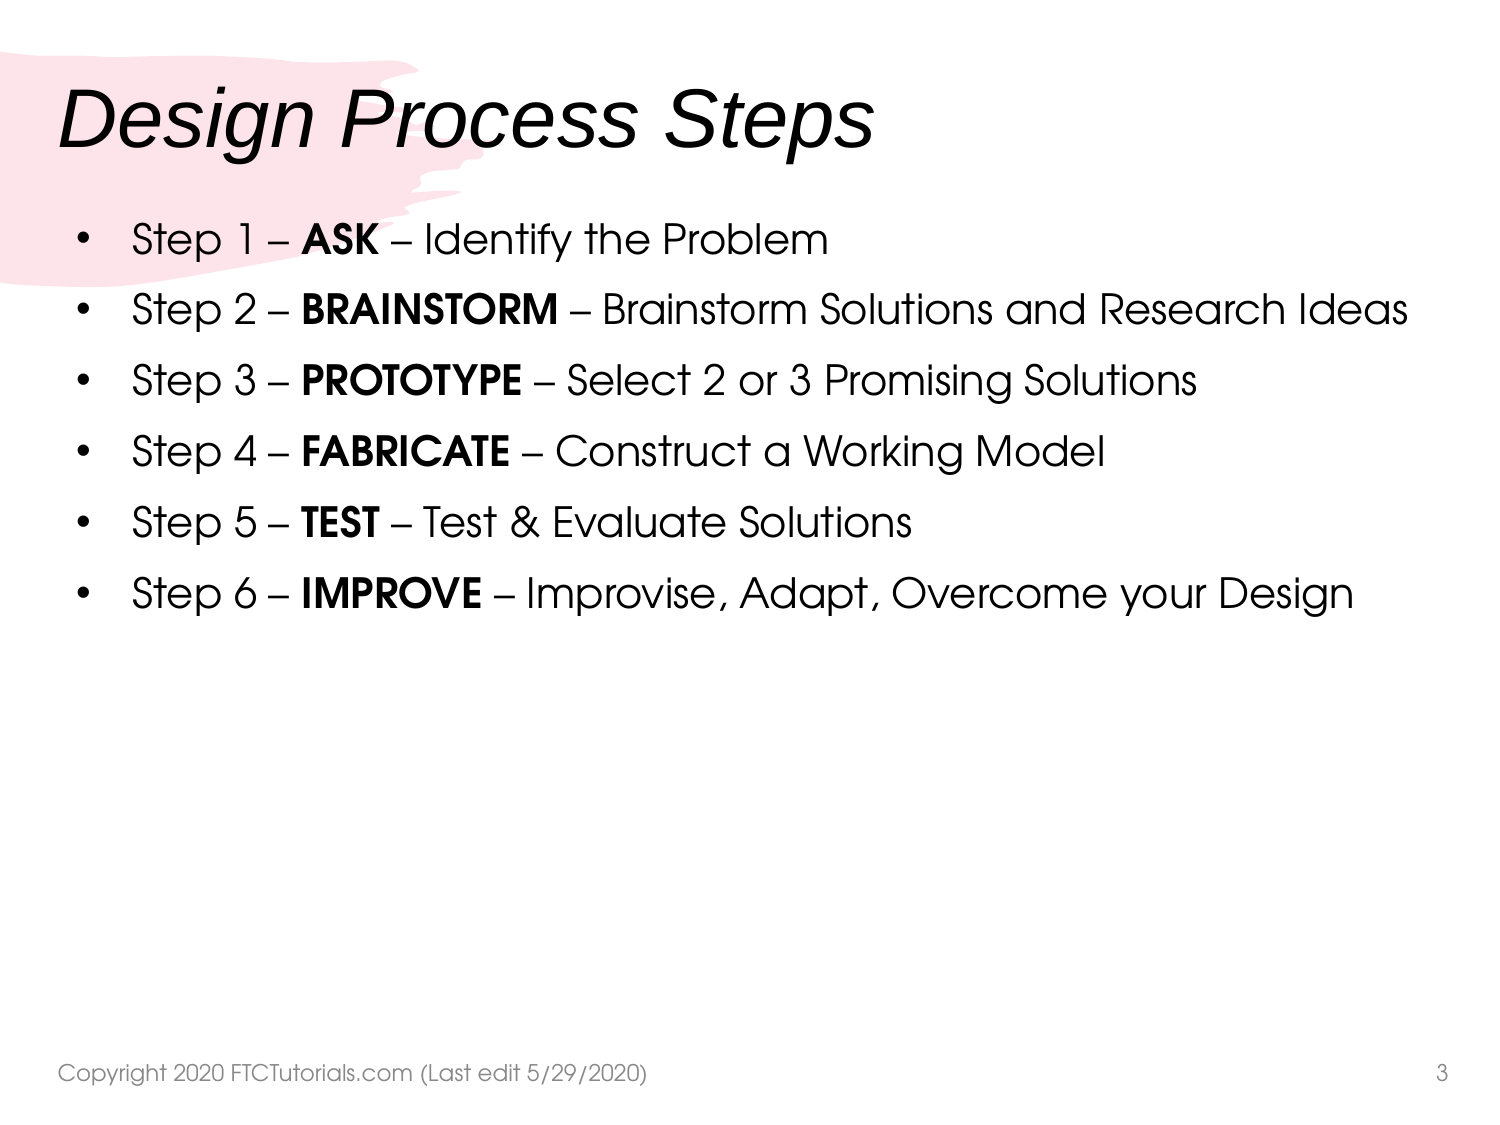

# Design Process Steps
Step 1 – ASK – Identify the Problem
Step 2 – BRAINSTORM – Brainstorm Solutions and Research Ideas
Step 3 – PROTOTYPE – Select 2 or 3 Promising Solutions
Step 4 – FABRICATE – Construct a Working Model
Step 5 – TEST – Test & Evaluate Solutions
Step 6 – IMPROVE – Improvise, Adapt, Overcome your Design

Copyright 2020 FTCTutorials.com (Last edit 5/29/2020)
3